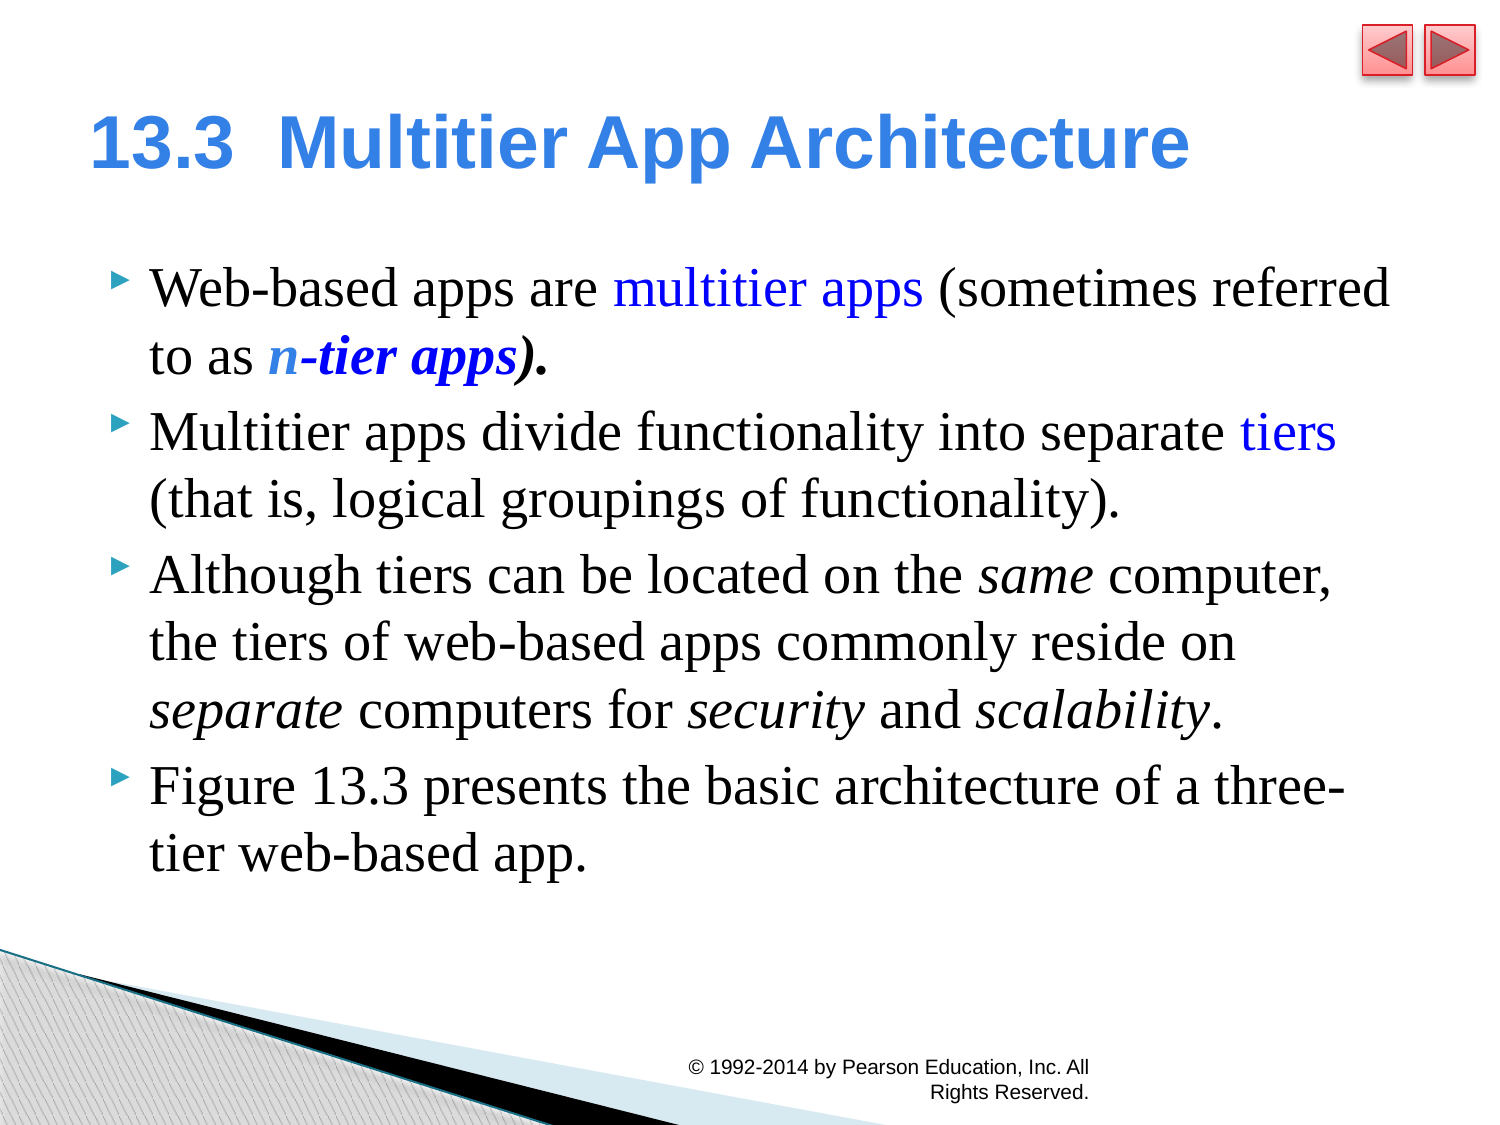

# 13.3  Multitier App Architecture
Web-based apps are multitier apps (sometimes referred to as n-tier apps).
Multitier apps divide functionality into separate tiers (that is, logical groupings of functionality).
Although tiers can be located on the same computer, the tiers of web-based apps commonly reside on separate computers for security and scalability.
Figure 13.3 presents the basic architecture of a three-tier web-based app.
© 1992-2014 by Pearson Education, Inc. All Rights Reserved.